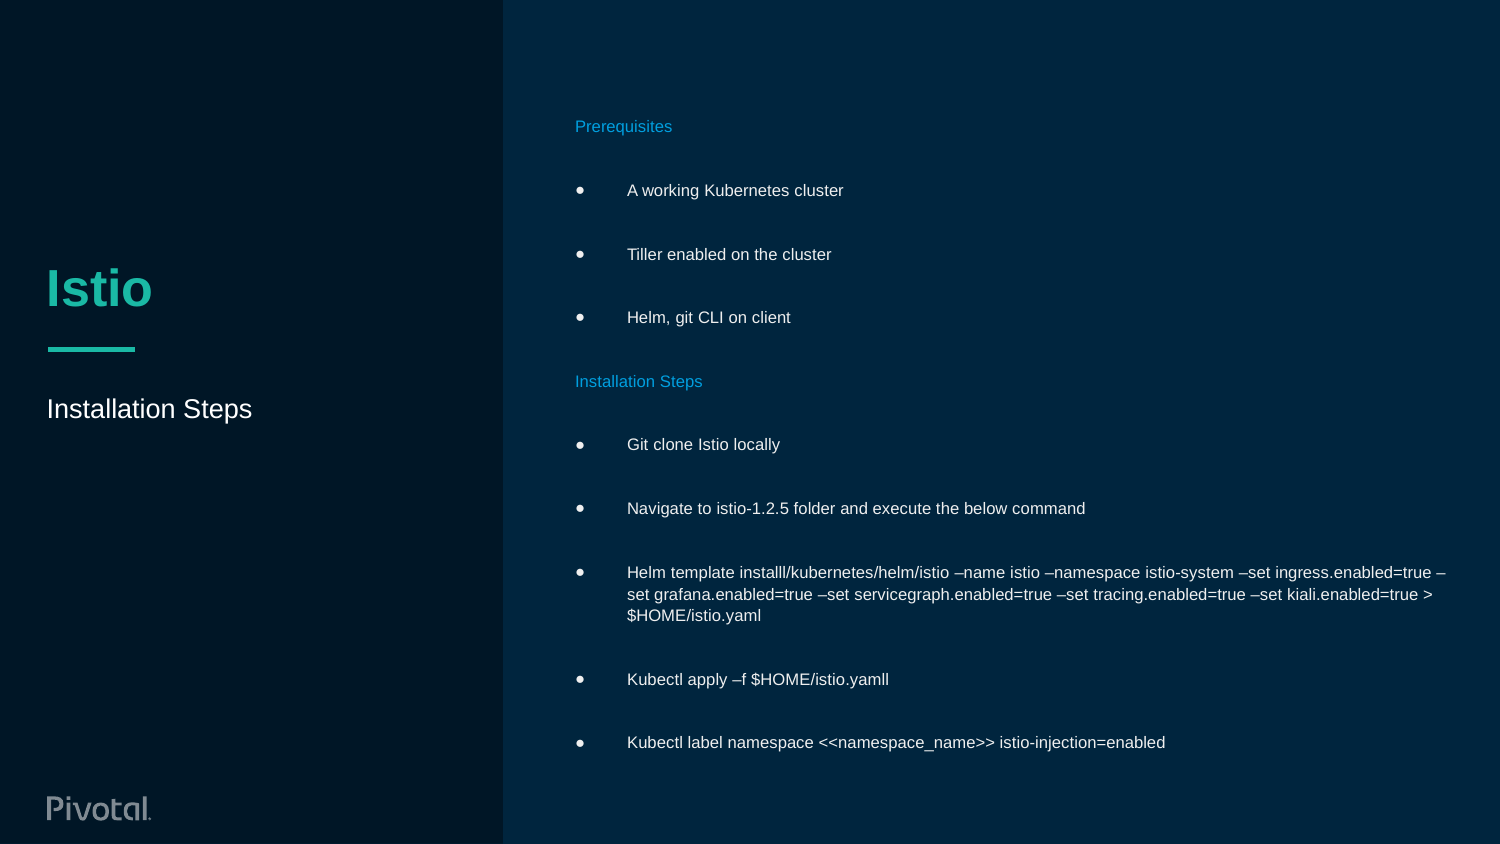

Prerequisites
A working Kubernetes cluster
Tiller enabled on the cluster
Helm, git CLI on client
Installation Steps
Git clone Istio locally
Navigate to istio-1.2.5 folder and execute the below command
Helm template installl/kubernetes/helm/istio –name istio –namespace istio-system –set ingress.enabled=true –set grafana.enabled=true –set servicegraph.enabled=true –set tracing.enabled=true –set kiali.enabled=true > $HOME/istio.yaml
Kubectl apply –f $HOME/istio.yamll
Kubectl label namespace <<namespace_name>> istio-injection=enabled
# Istio
Installation Steps